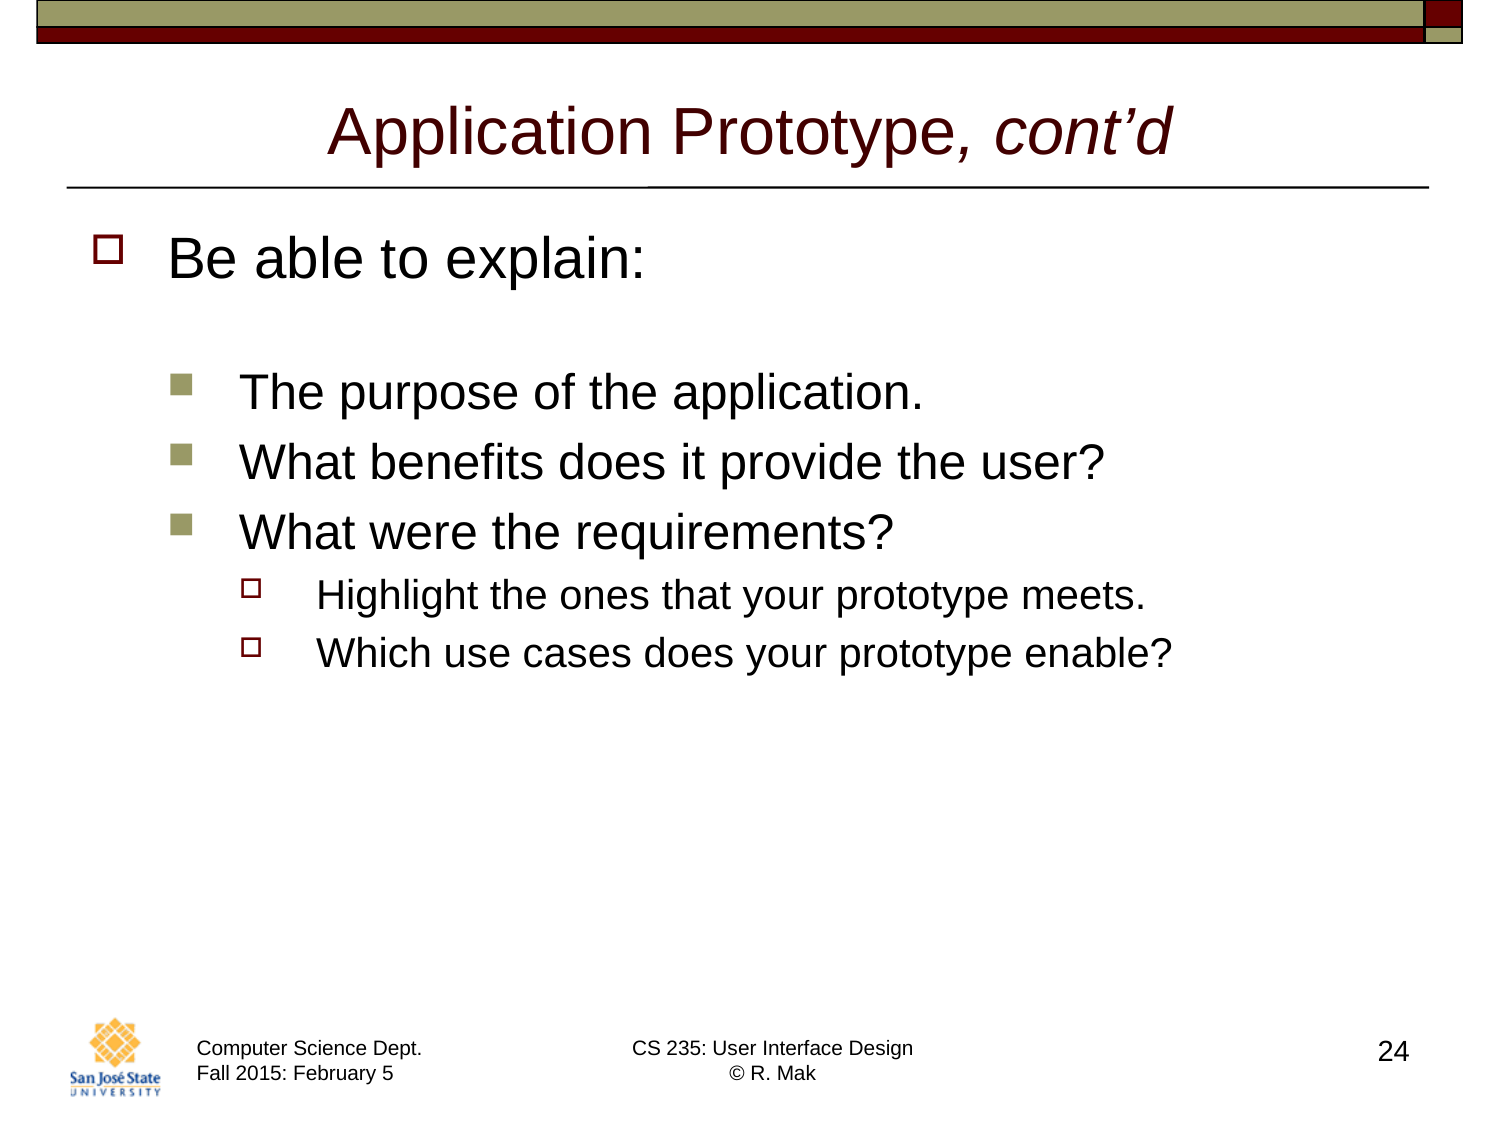

# Application Prototype, cont’d
Be able to explain:

The purpose of the application.
What benefits does it provide the user?
What were the requirements?
Highlight the ones that your prototype meets.
Which use cases does your prototype enable?
24